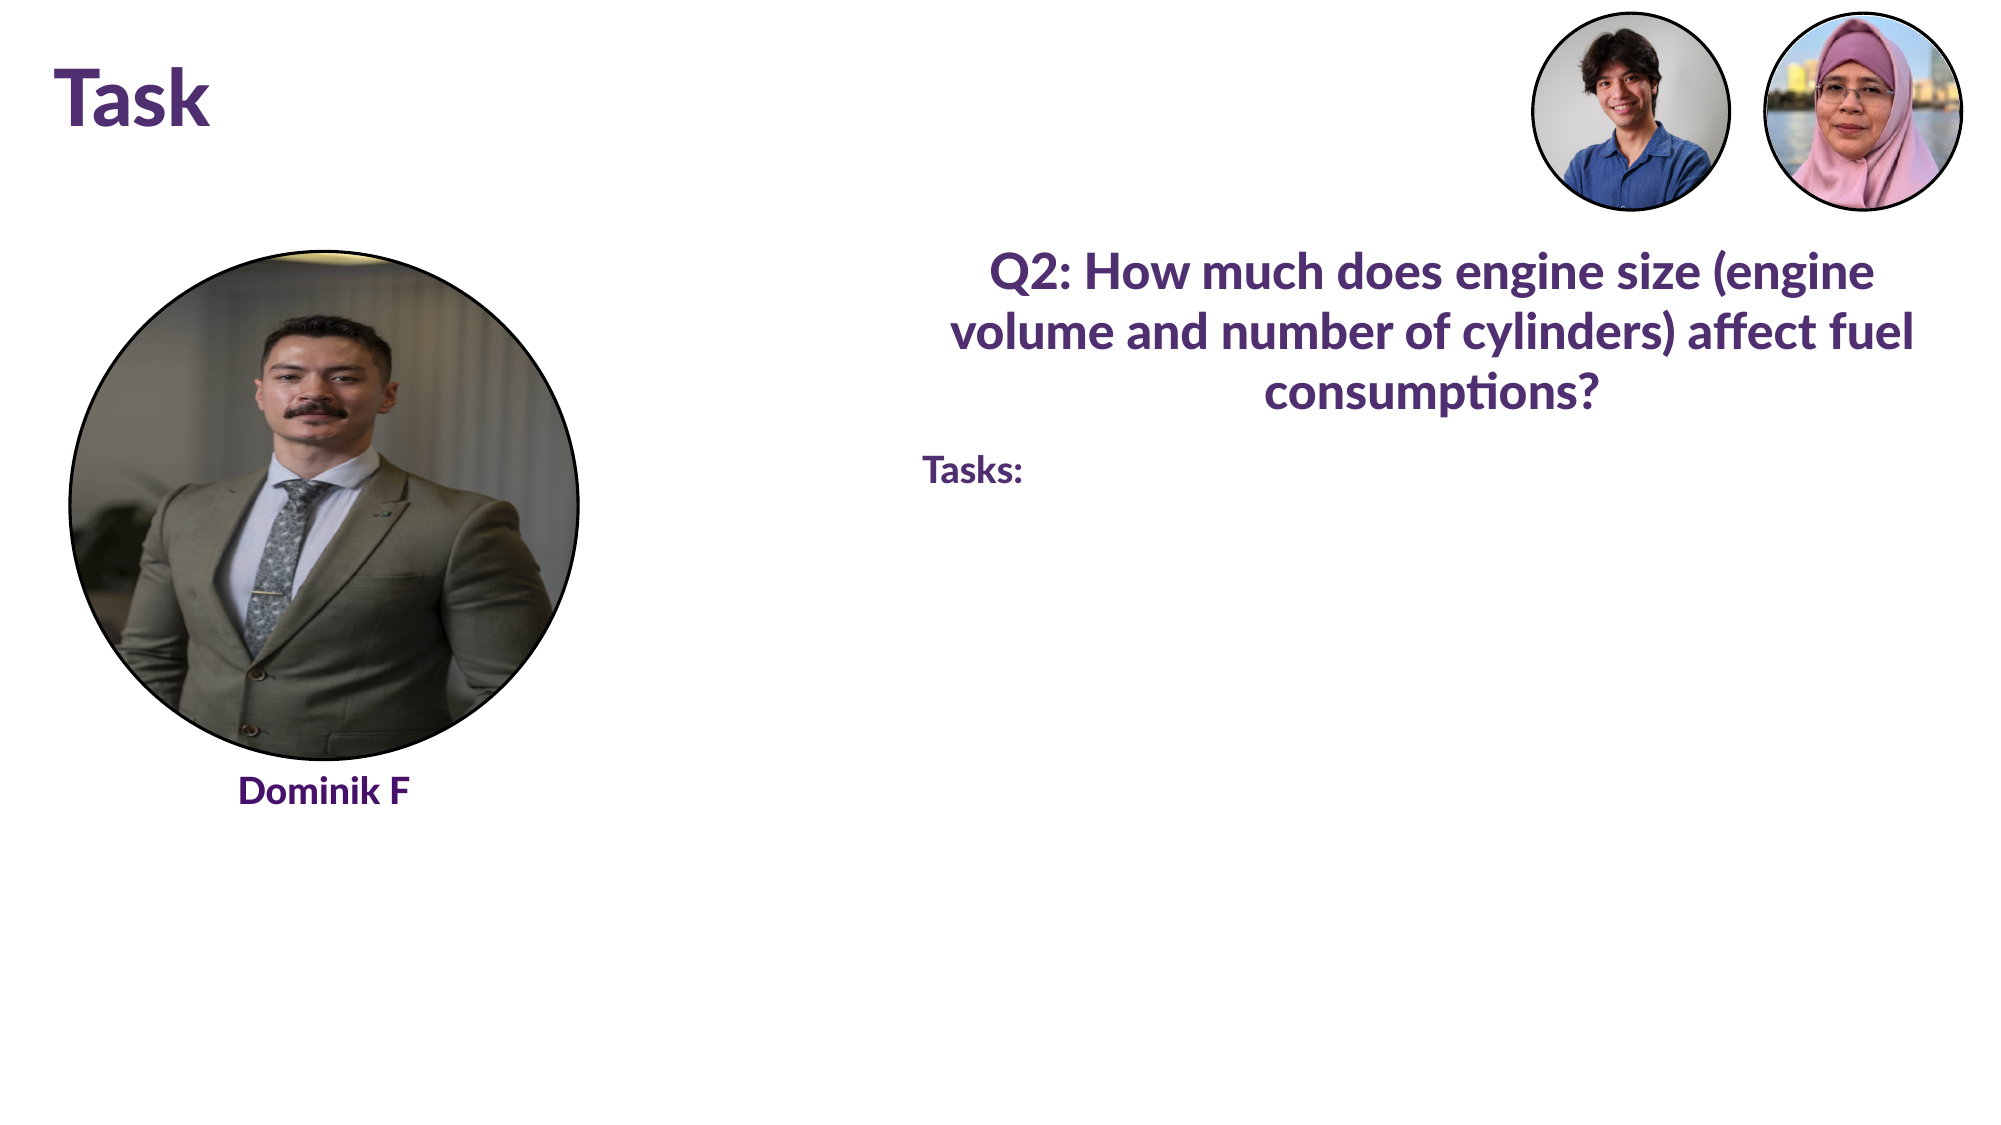

Task
Q2: How much does engine size (engine volume and number of cylinders) affect fuel consumptions?

Tasks:
Dominik F